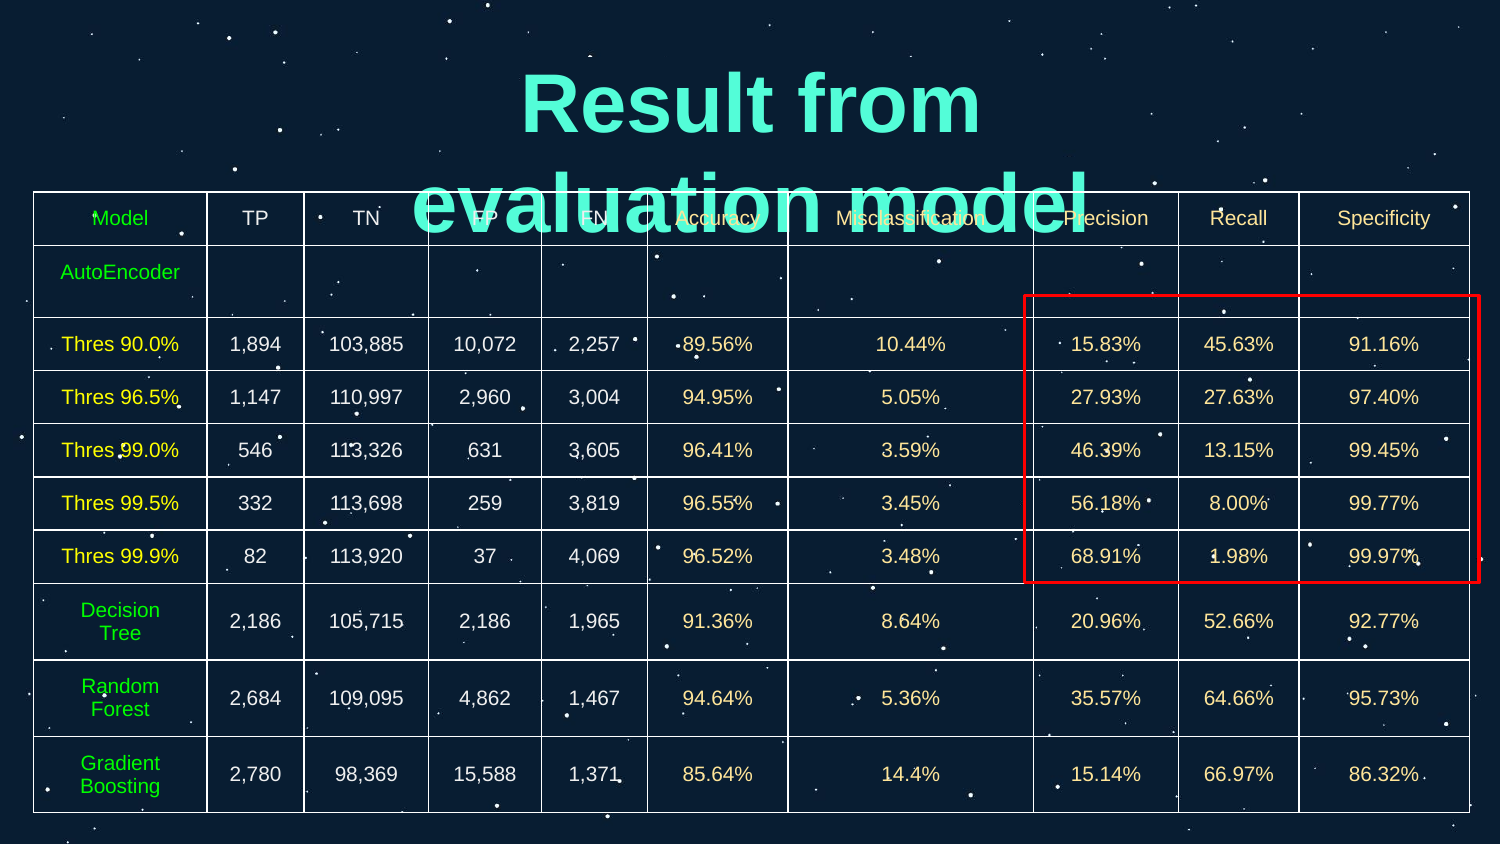

# Result from evaluation model
| Model | TP | TN | FP | FN | Accuracy | Misclassification | Precision | Recall | Specificity |
| --- | --- | --- | --- | --- | --- | --- | --- | --- | --- |
| AutoEncoder |  |  |  |  |  |  |  |  |  |
| Thres 90.0% | 1,894 | 103,885 | 10,072 | 2,257 | 89.56% | 10.44% | 15.83% | 45.63% | 91.16% |
| Thres 96.5% | 1,147 | 110,997 | 2,960 | 3,004 | 94.95% | 5.05% | 27.93% | 27.63% | 97.40% |
| Thres 99.0% | 546 | 113,326 | 631 | 3,605 | 96.41% | 3.59% | 46.39% | 13.15% | 99.45% |
| Thres 99.5% | 332 | 113,698 | 259 | 3,819 | 96.55% | 3.45% | 56.18% | 8.00% | 99.77% |
| Thres 99.9% | 82 | 113,920 | 37 | 4,069 | 96.52% | 3.48% | 68.91% | 1.98% | 99.97% |
| Decision Tree | 2,186 | 105,715 | 2,186 | 1,965 | 91.36% | 8.64% | 20.96% | 52.66% | 92.77% |
| Random Forest | 2,684 | 109,095 | 4,862 | 1,467 | 94.64% | 5.36% | 35.57% | 64.66% | 95.73% |
| Gradient Boosting | 2,780 | 98,369 | 15,588 | 1,371 | 85.64% | 14.4% | 15.14% | 66.97% | 86.32% |